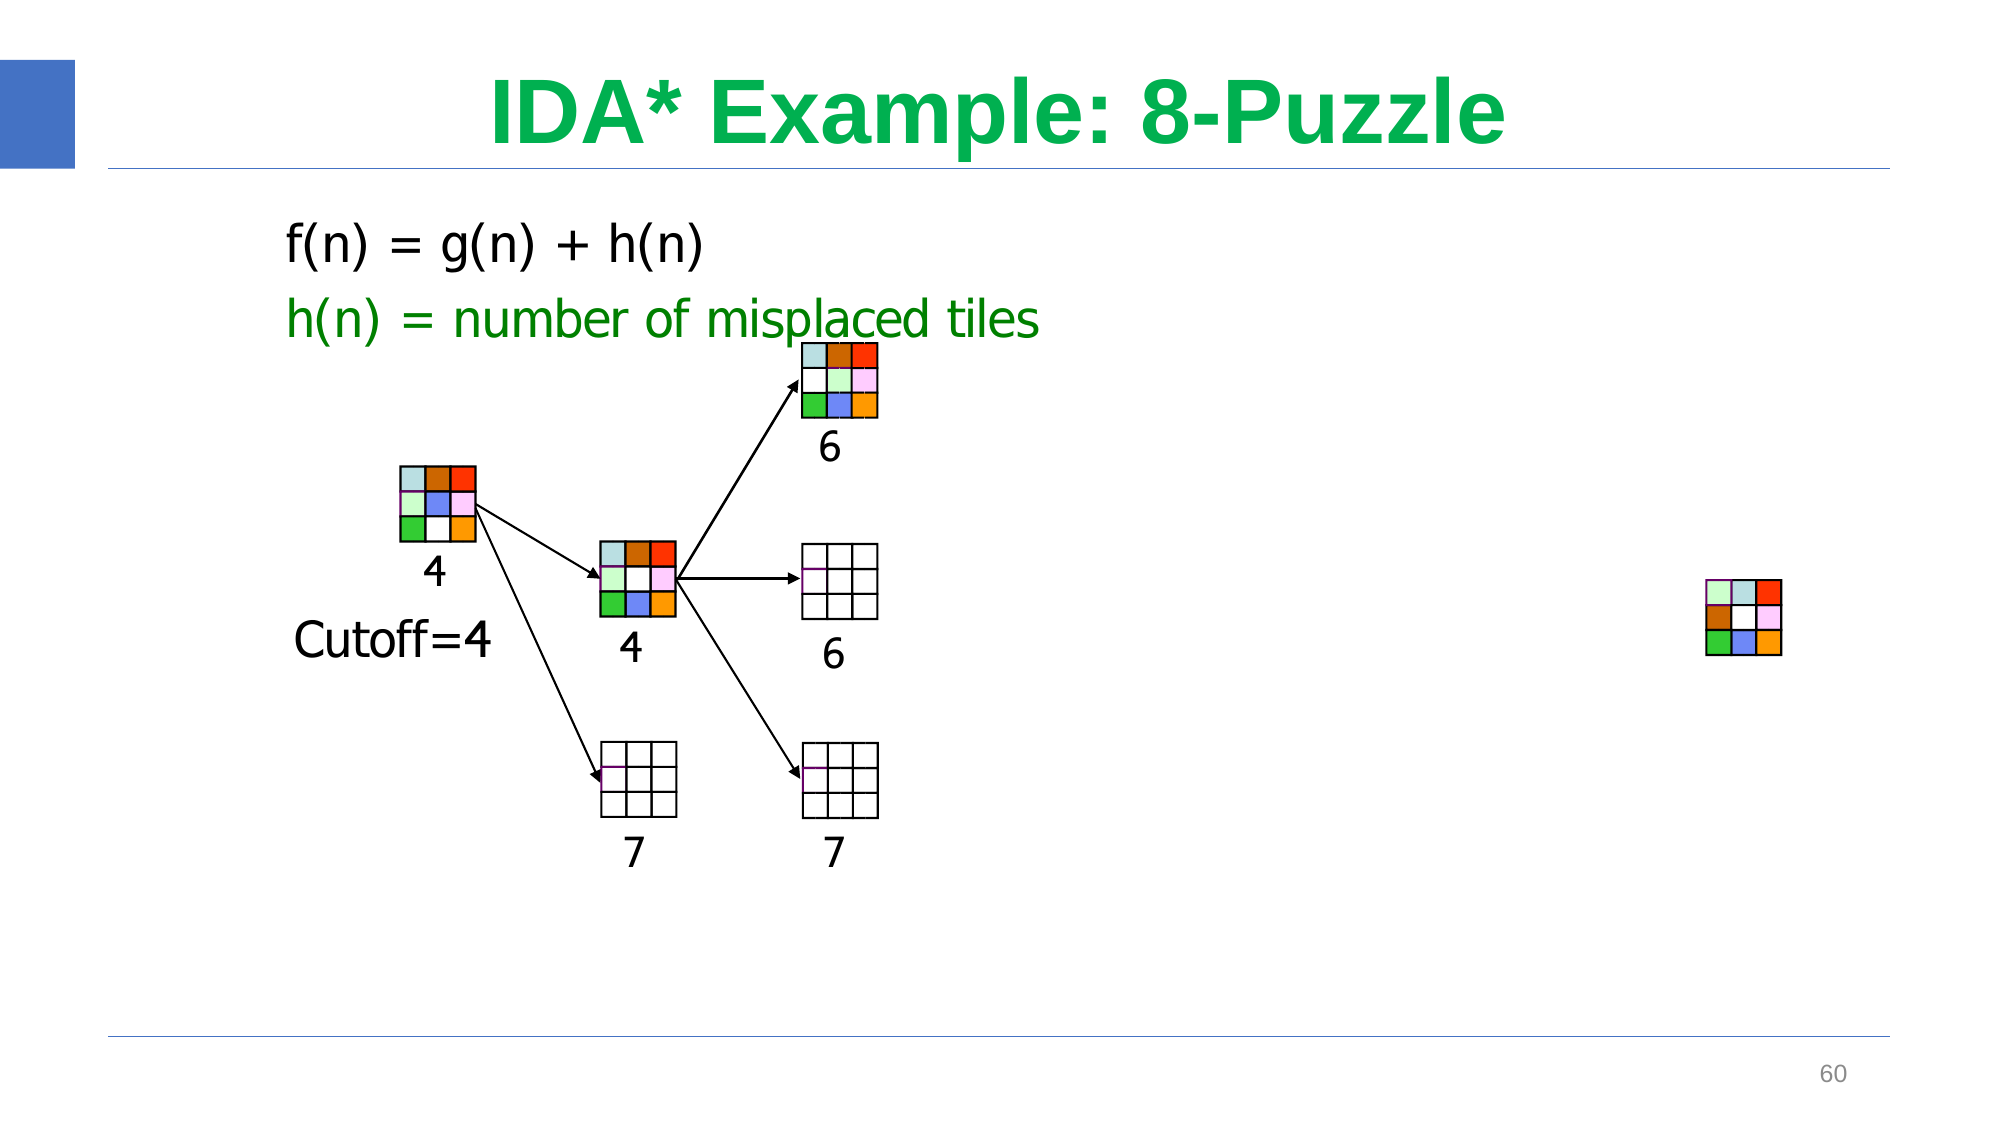

# IDA* Example: 8-Puzzle
			f(n) = g(n) + h(n)
			h(n) = number of misplaced tiles

6

4

Cutoff=4
4

6

7
7
60